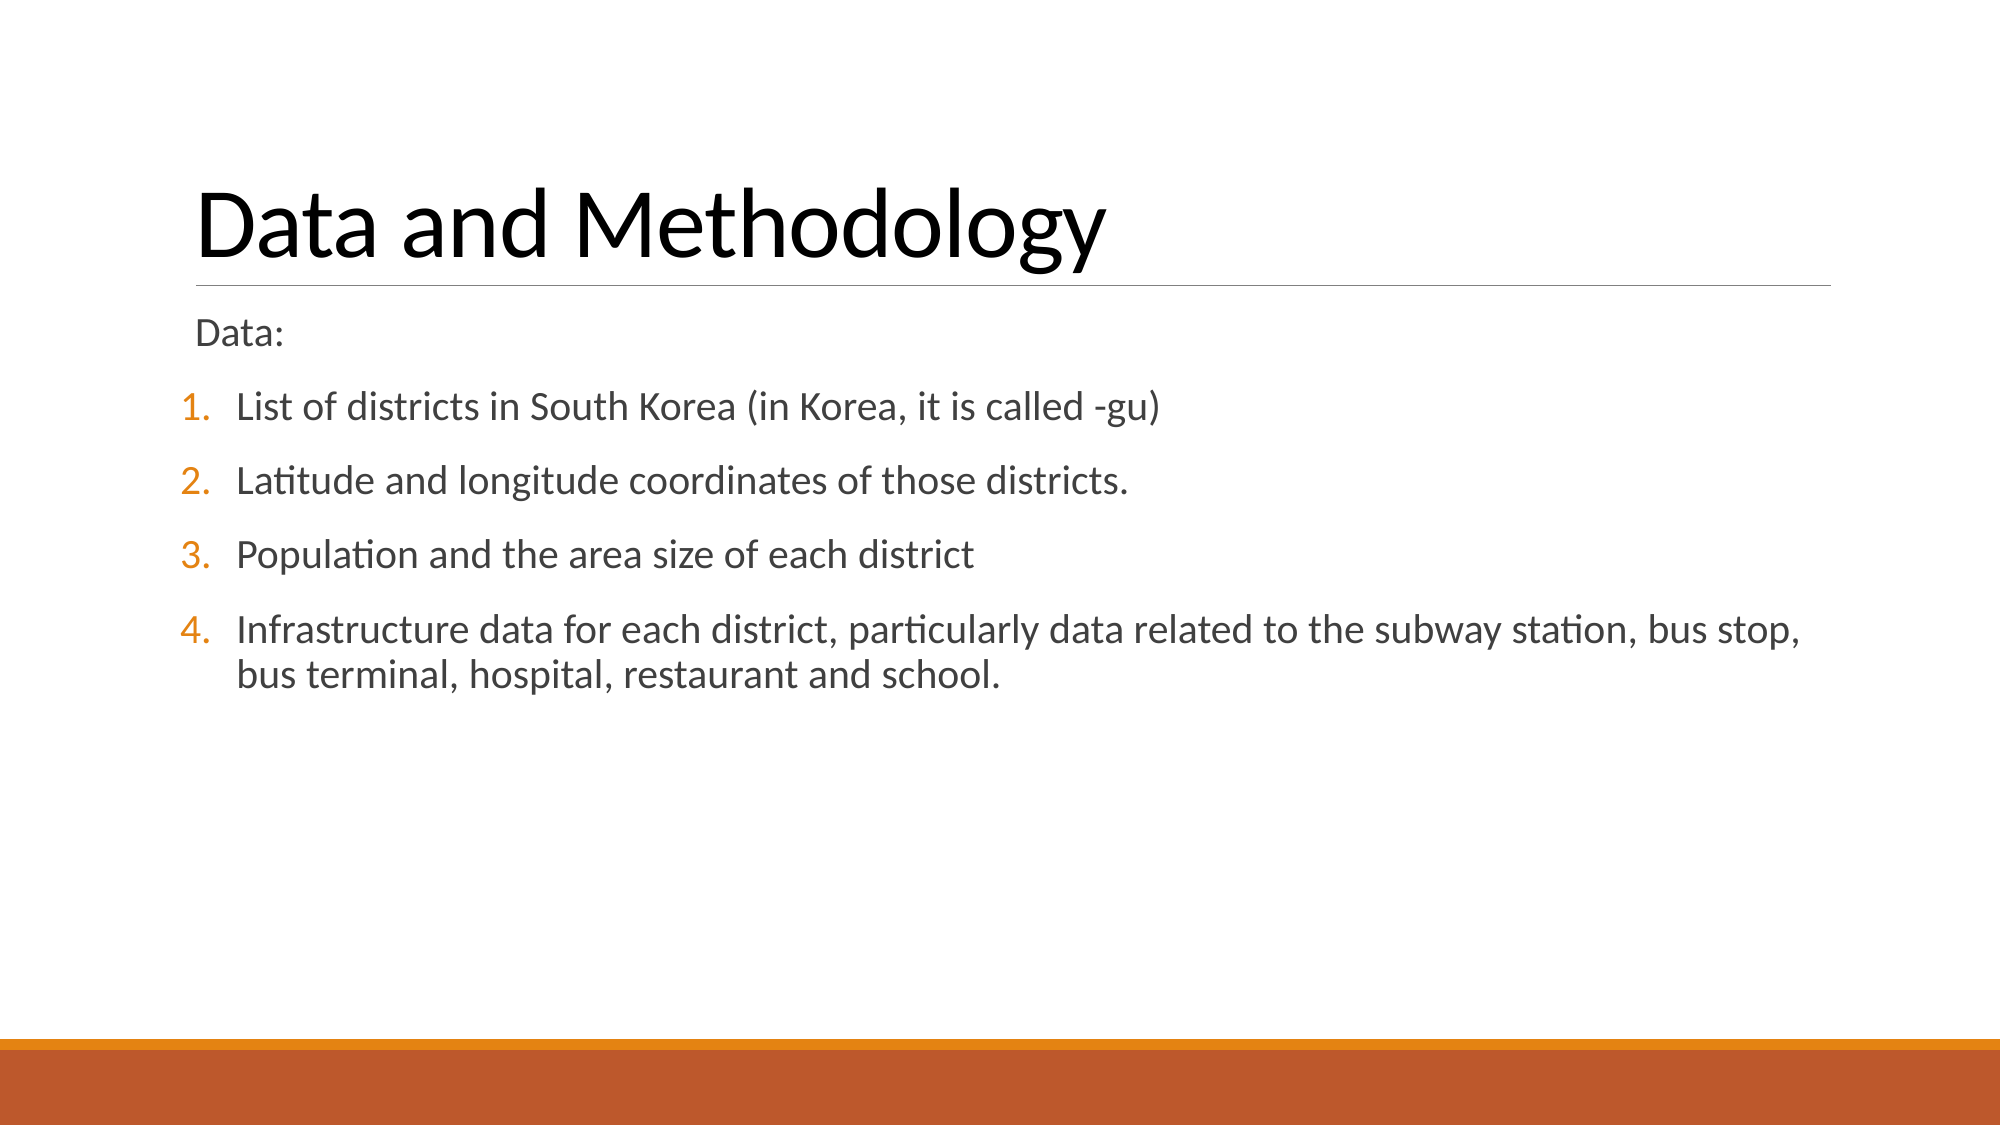

# Data and Methodology
Data:
List of districts in South Korea (in Korea, it is called -gu)
Latitude and longitude coordinates of those districts.
Population and the area size of each district
Infrastructure data for each district, particularly data related to the subway station, bus stop, bus terminal, hospital, restaurant and school.